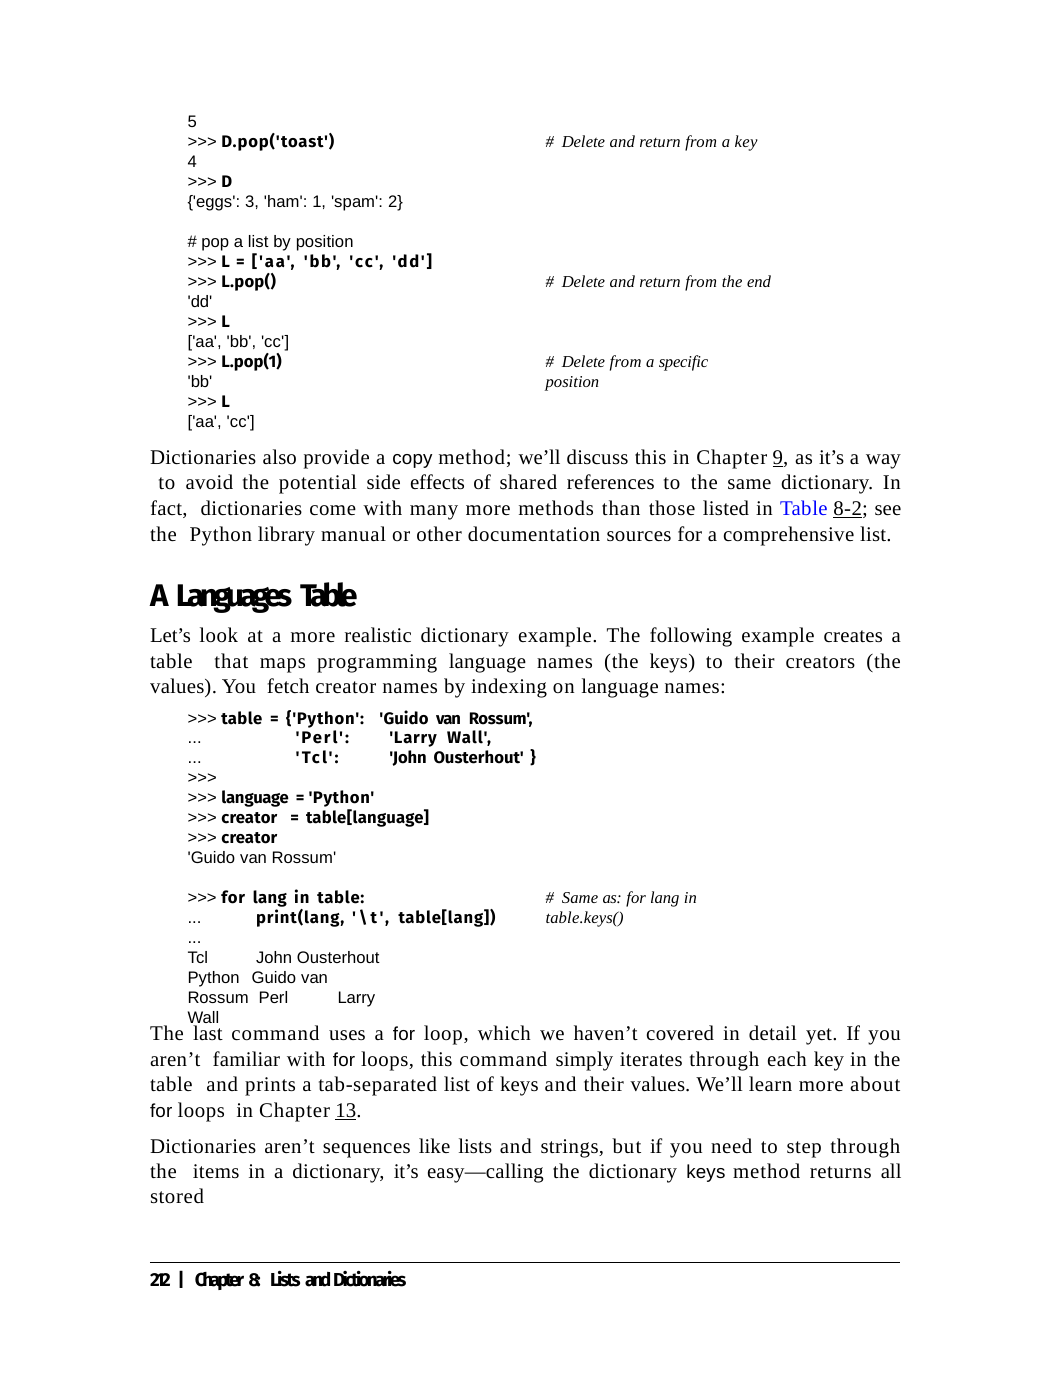

5
>>> D.pop('toast')
4
>>> D
{'eggs': 3, 'ham': 1, 'spam': 2}
# Delete and return from a key
# pop a list by position
>>> L  = ['aa', 'bb', 'cc', 'dd']
>>> L.pop()
'dd'
>>> L
['aa', 'bb', 'cc']
>>> L.pop(1)
'bb'
>>> L
['aa', 'cc']
# Delete and return from the end
# Delete from a specific position
Dictionaries also provide a copy method; we’ll discuss this in Chapter 9, as it’s a way  to avoid the potential side effects of shared references to the same dictionary. In fact,  dictionaries come with many more methods than those listed in Table 8-2; see the  Python library manual or other documentation sources for a comprehensive list.

A Languages Table
Let’s look at a more realistic dictionary example. The following example creates a table  that maps programming language names (the keys) to their creators (the values). You  fetch creator names by indexing on language names:
>>> table = {'Python':  'Guido van Rossum',
...
...
'Perl':	'Larry  Wall',  'Tcl':	'John Ousterhout' }
>>>
>>> language = 'Python'
>>> creator   = table[language]
>>> creator
'Guido van Rossum'
>>> for lang in table:
...	print(lang, '\t', table[lang])
...
Tcl	John Ousterhout  Python Guido van Rossum  Perl	Larry Wall
# Same as: for lang in table.keys()
The last command uses a for loop, which we haven’t covered in detail yet. If you aren’t  familiar with for loops, this command simply iterates through each key in the table  and prints a tab-separated list of keys and their values. We’ll learn more about for loops  in Chapter 13.
Dictionaries aren’t sequences like lists and strings, but if you need to step through the  items in a dictionary, it’s easy—calling the dictionary keys method returns all stored

212  |  Chapter 8:  Lists and Dictionaries